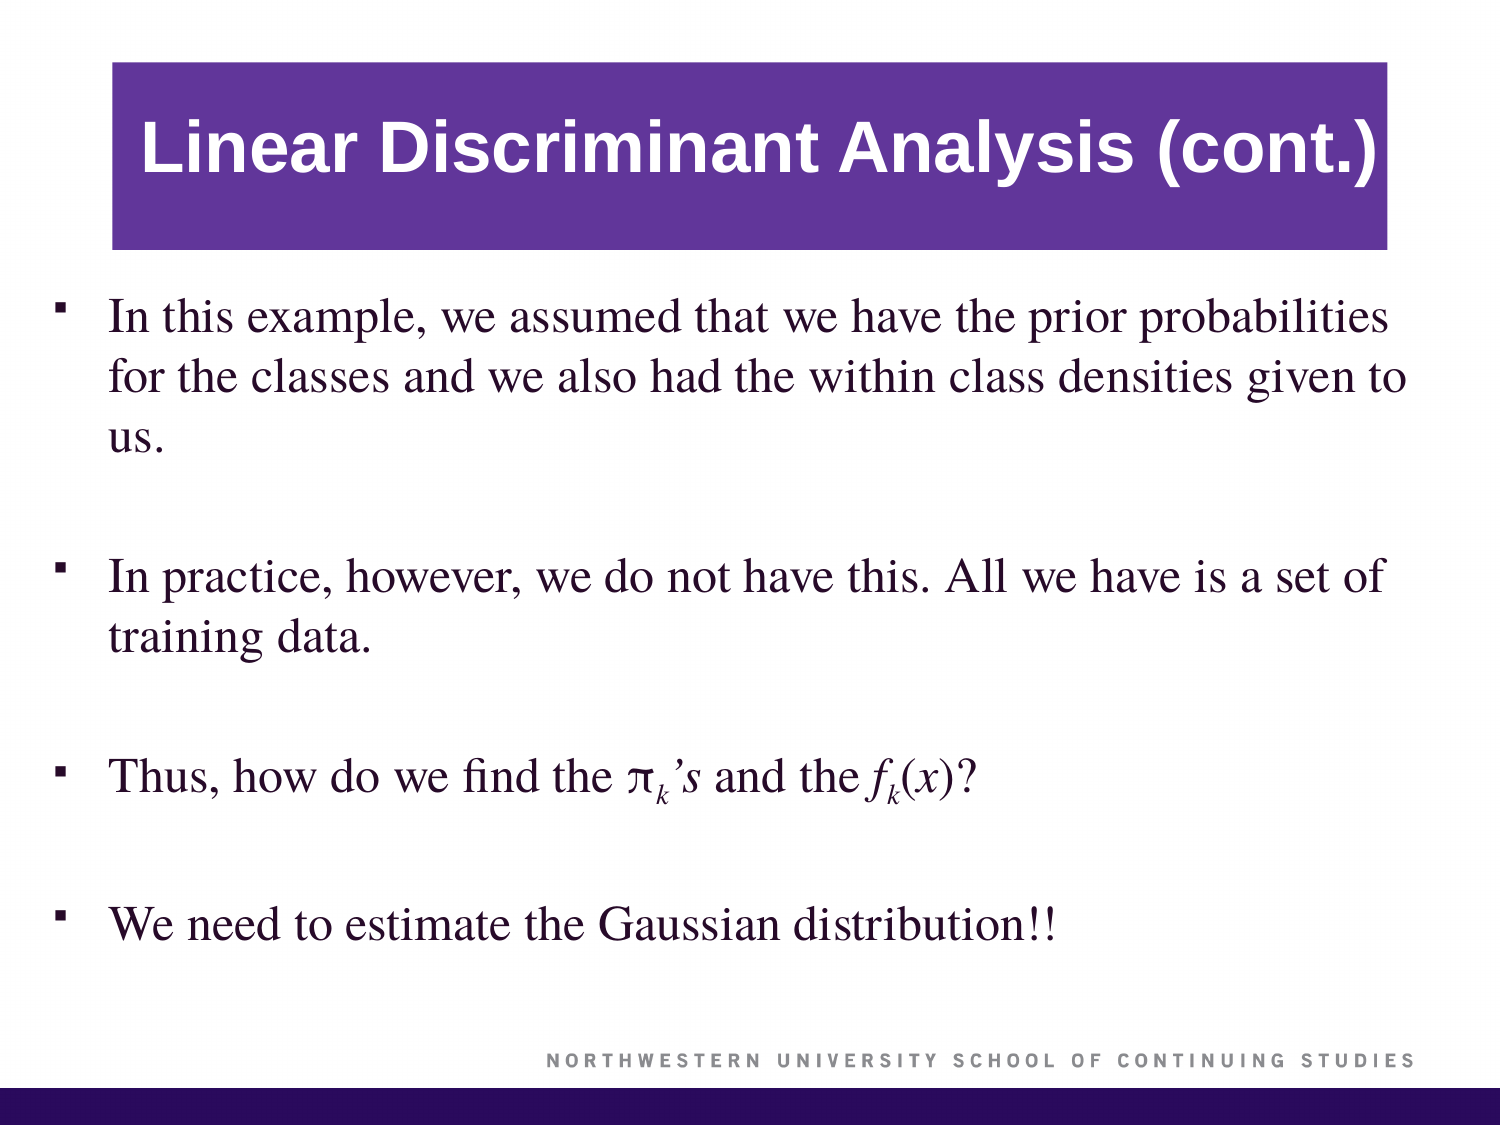

# Linear Discriminant Analysis (cont.)
In this example, we assumed that we have the prior probabilities for the classes and we also had the within class densities given to us.

In practice, however, we do not have this. All we have is a set of training data.

Thus, how do we find the πk’s and the fk(x)?

We need to estimate the Gaussian distribution!!